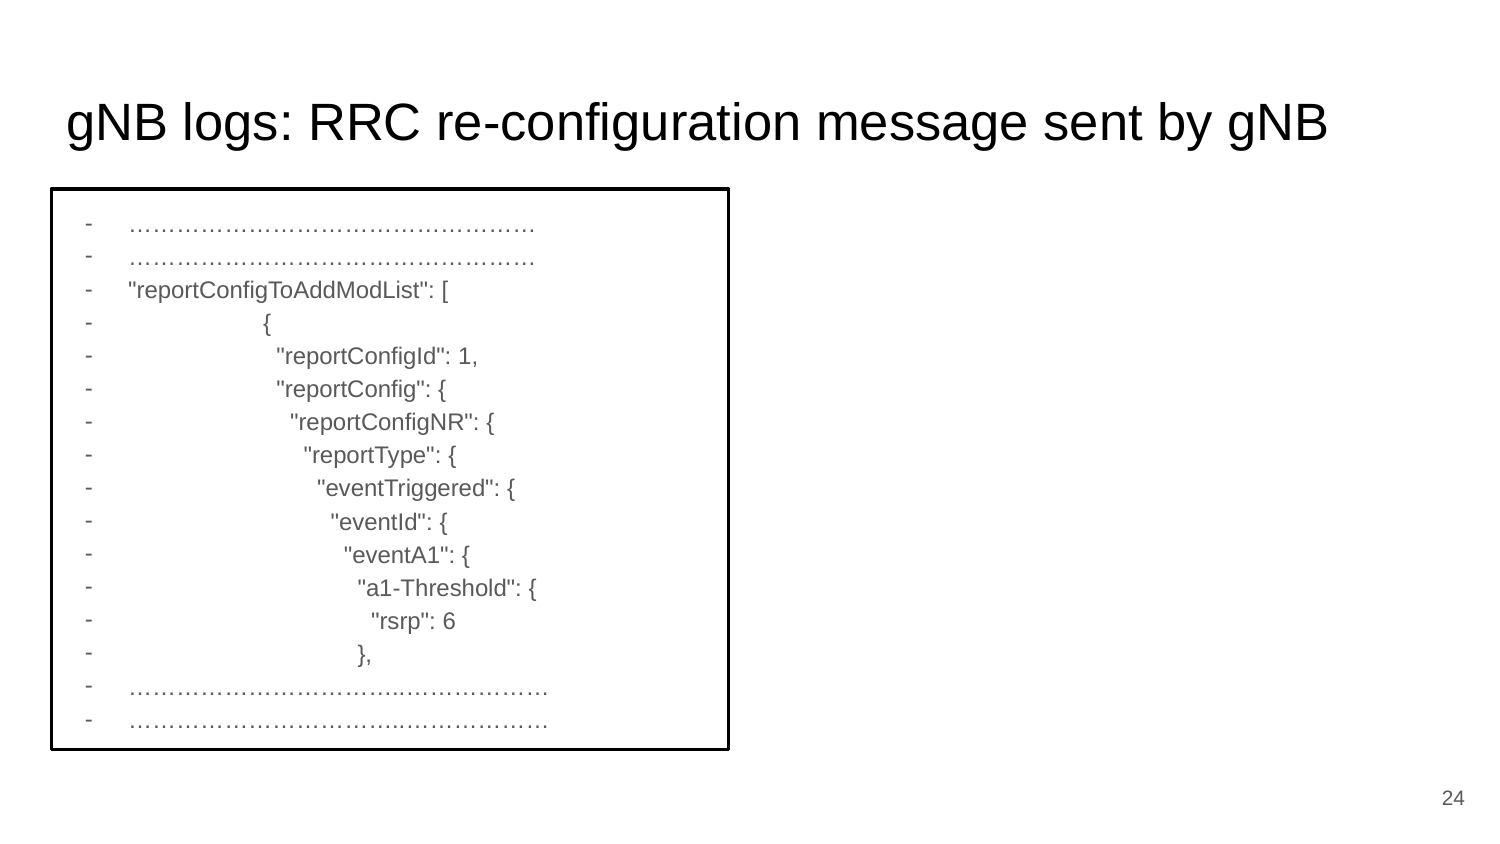

# gNB logs: RRC re-configuration message sent by gNB
……………………………………………
……………………………………………
"reportConfigToAddModList": [
                    {
                      "reportConfigId": 1,
                      "reportConfig": {
                        "reportConfigNR": {
                          "reportType": {
                            "eventTriggered": {
                              "eventId": {
                                "eventA1": {
                                  "a1-Threshold": {
                                    "rsrp": 6
                                  },
……………………………..………………
……………………………..………………
24